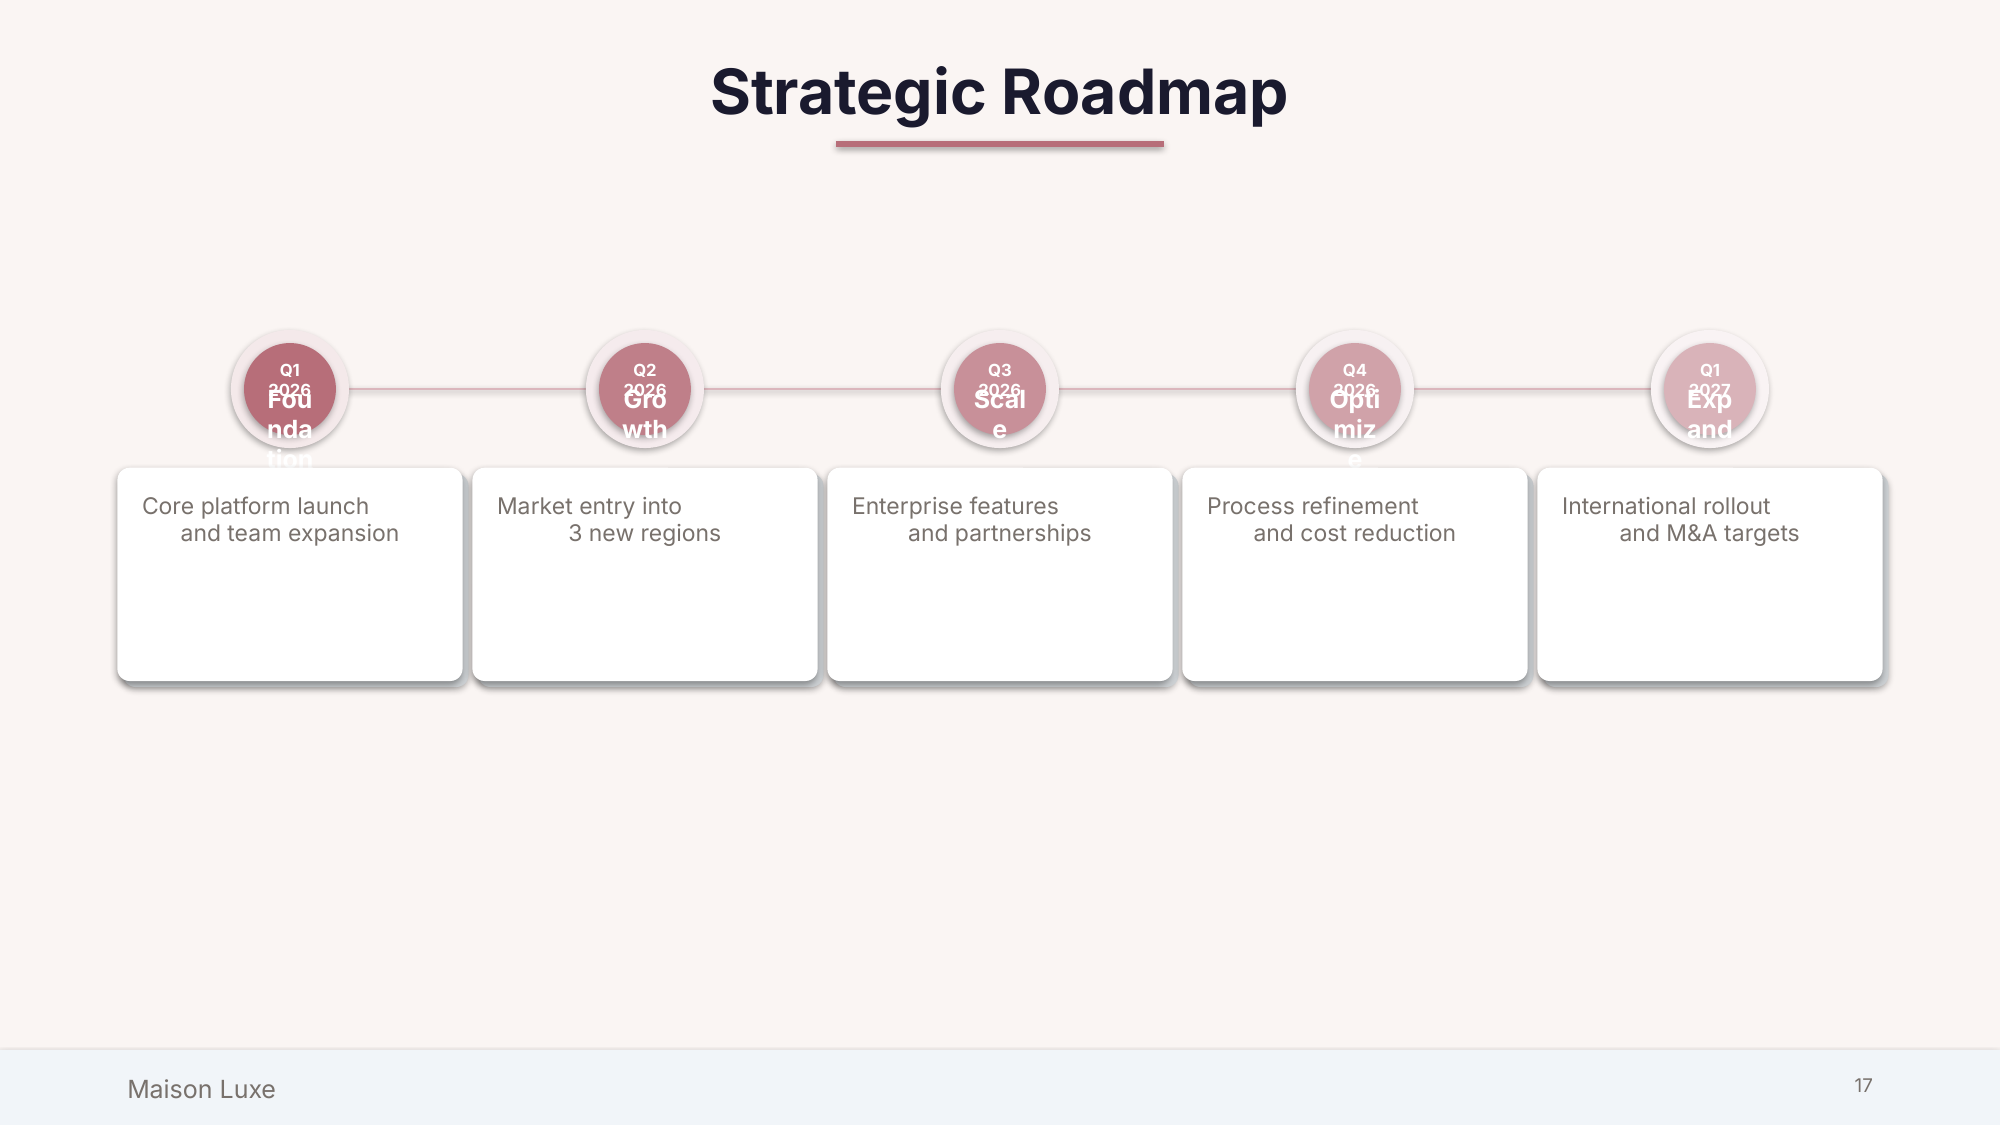

Strategic Roadmap

Q1 2026
Q2 2026
Q3 2026
Q4 2026
Q1 2027
Foundation
Growth
Scale
Optimize
Expand

Core platform launch
and team expansion
Market entry into
3 new regions
Enterprise features
and partnerships
Process refinement
and cost reduction
International rollout
and M&A targets

Maison Luxe
17